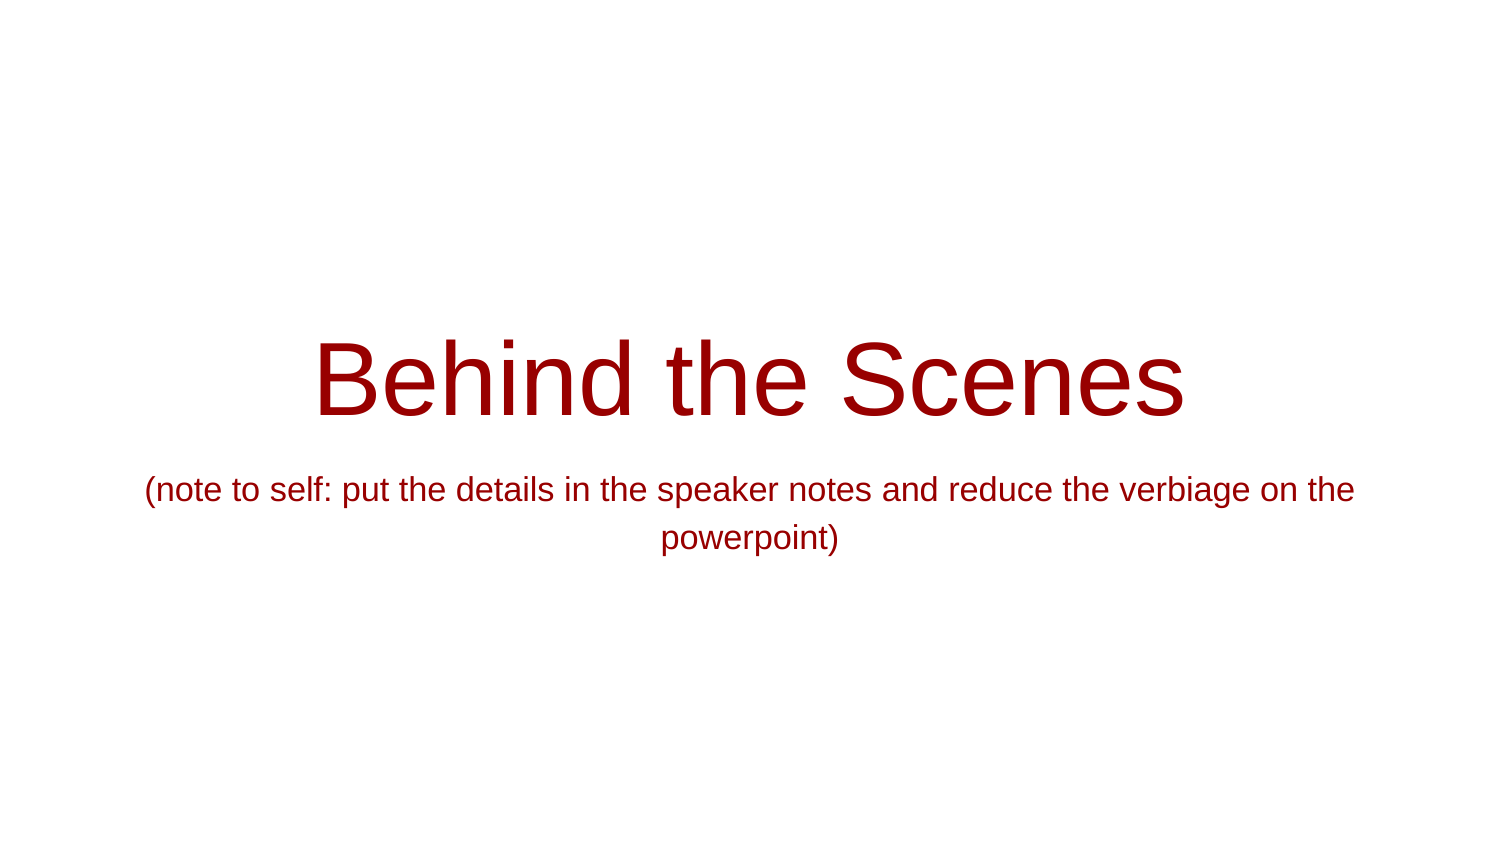

Behind the Scenes
(note to self: put the details in the speaker notes and reduce the verbiage on the powerpoint)